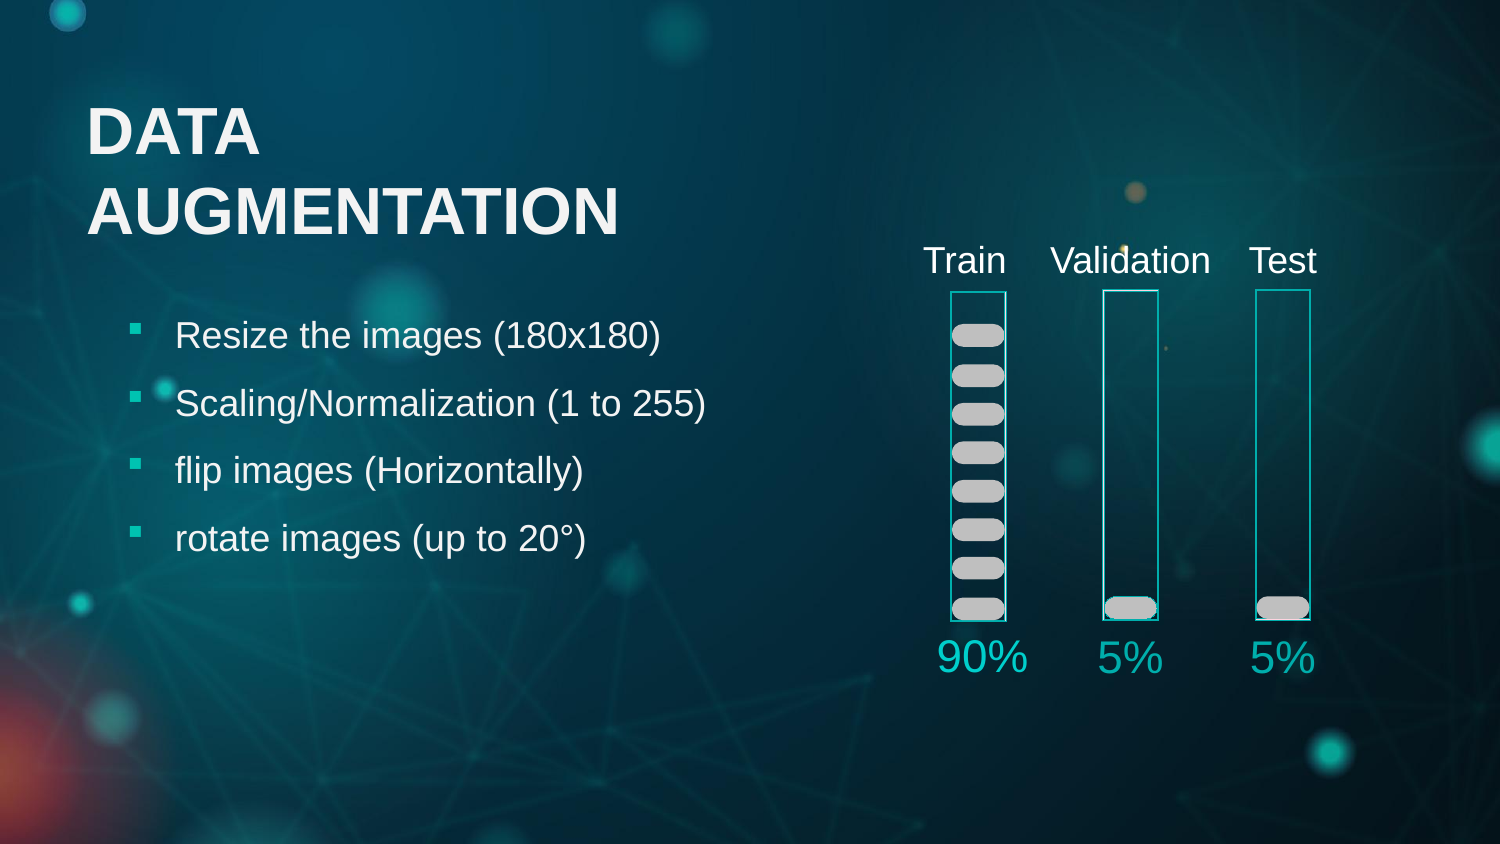

DATA AUGMENTATION
Train

90%
5%
5%
Validation
Test

Resize the images (180x180)
Scaling/Normalization (1 to 255)
flip images (Horizontally)
rotate images (up to 20°)